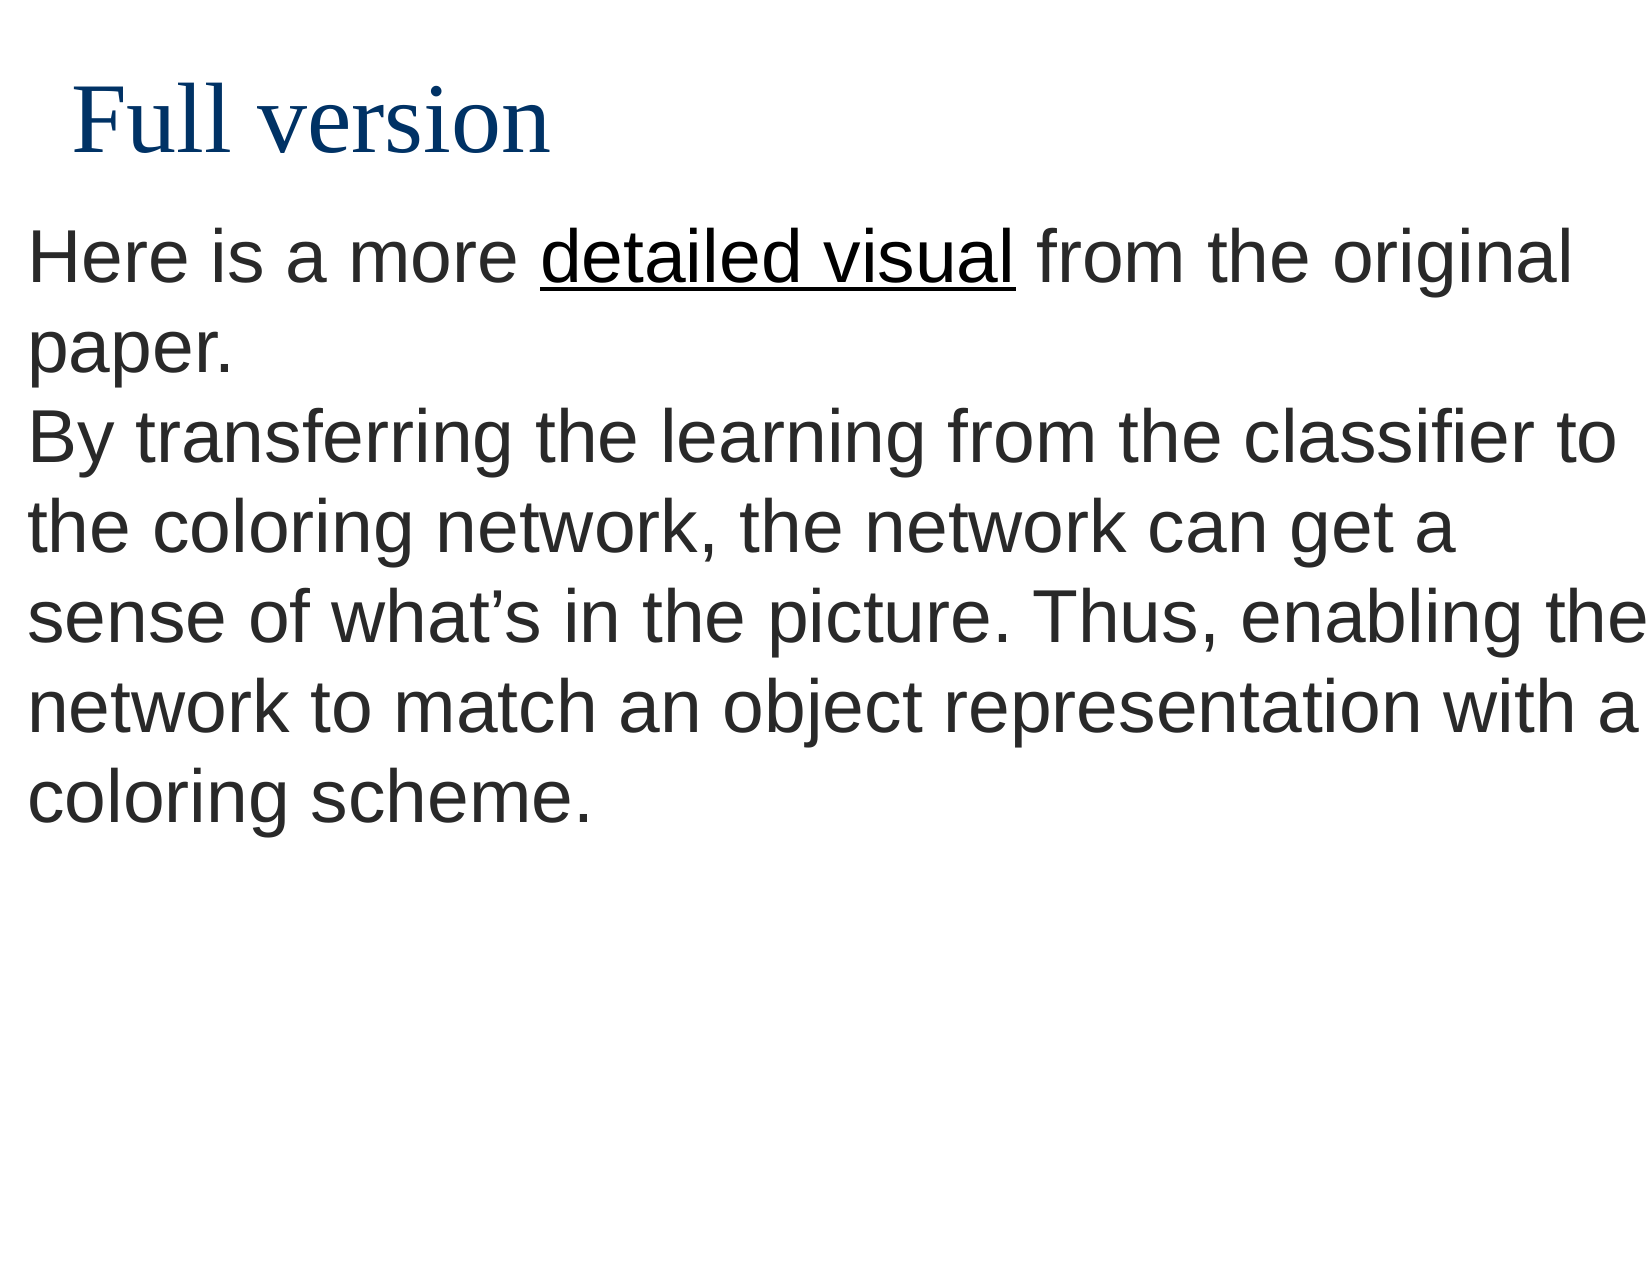

Full version
Here is a more detailed visual from the original paper.
By transferring the learning from the classifier to the coloring network, the network can get a sense of what’s in the picture. Thus, enabling the network to match an object representation with a coloring scheme.